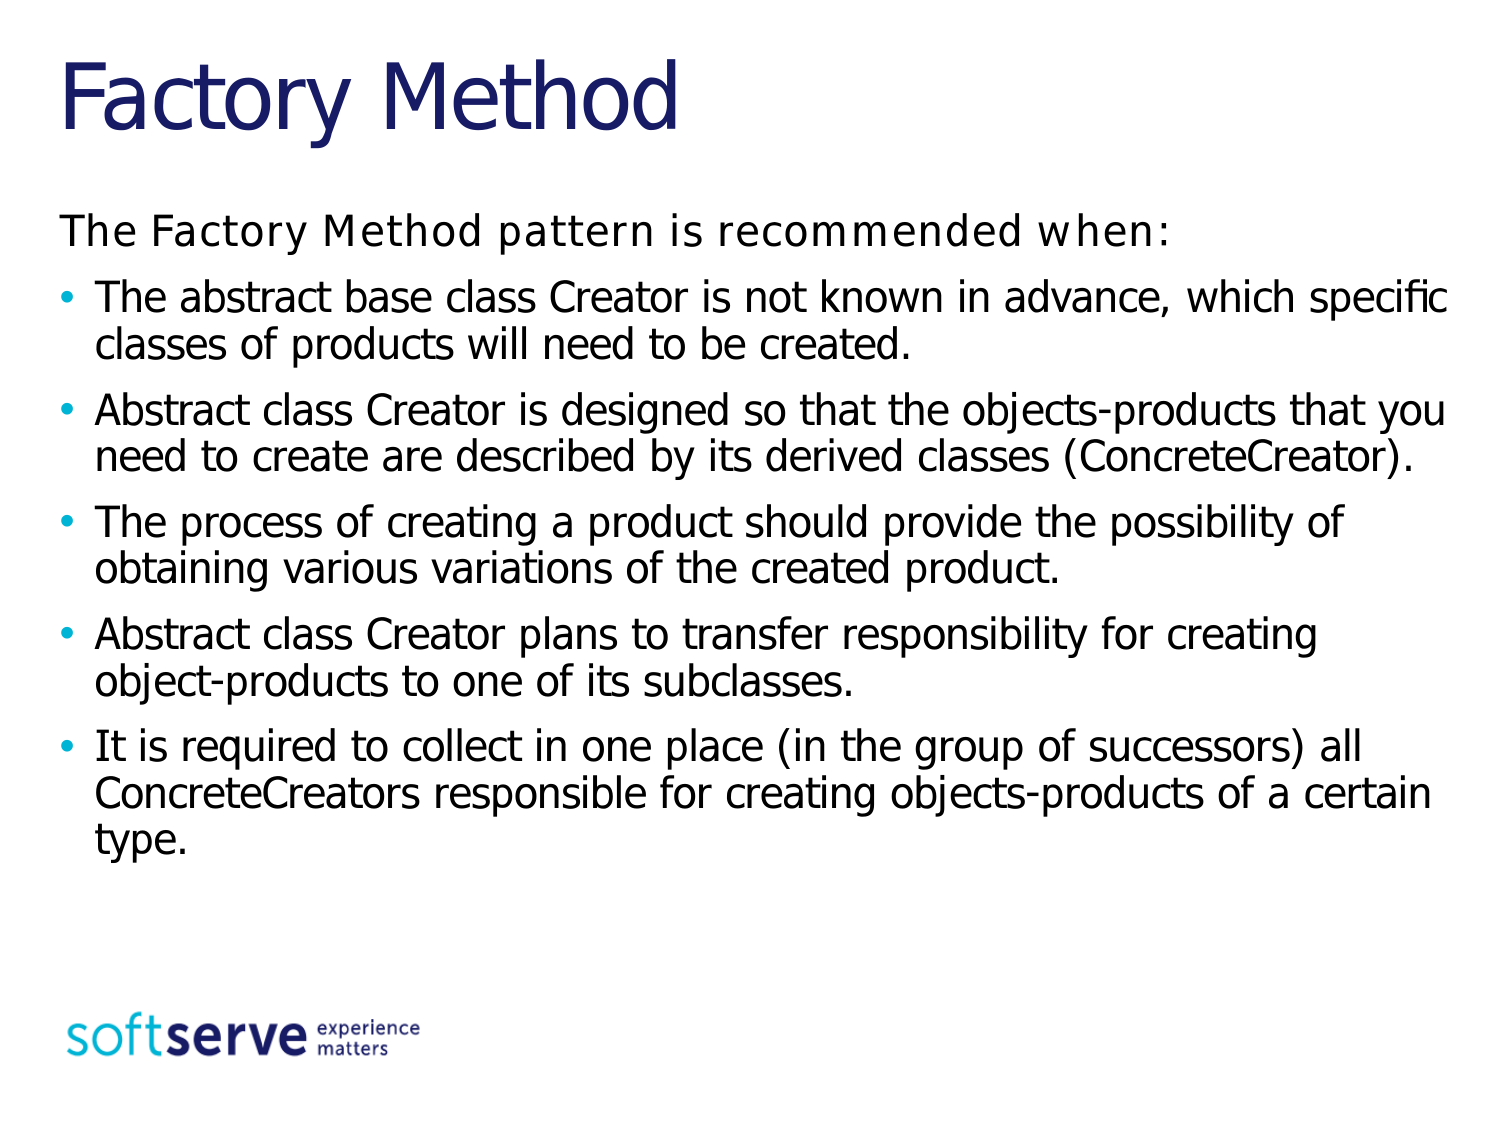

# Factory Method
The Factory Method pattern is recommended when:
The abstract base class Creator is not known in advance, which specific classes of products will need to be created.
Abstract class Creator is designed so that the objects-products that you need to create are described by its derived classes (ConcreteCreator).
The process of creating a product should provide the possibility of obtaining various variations of the created product.
Abstract class Creator plans to transfer responsibility for creating object-products to one of its subclasses.
It is required to collect in one place (in the group of successors) all ConcreteCreators responsible for creating objects-products of a certain type.